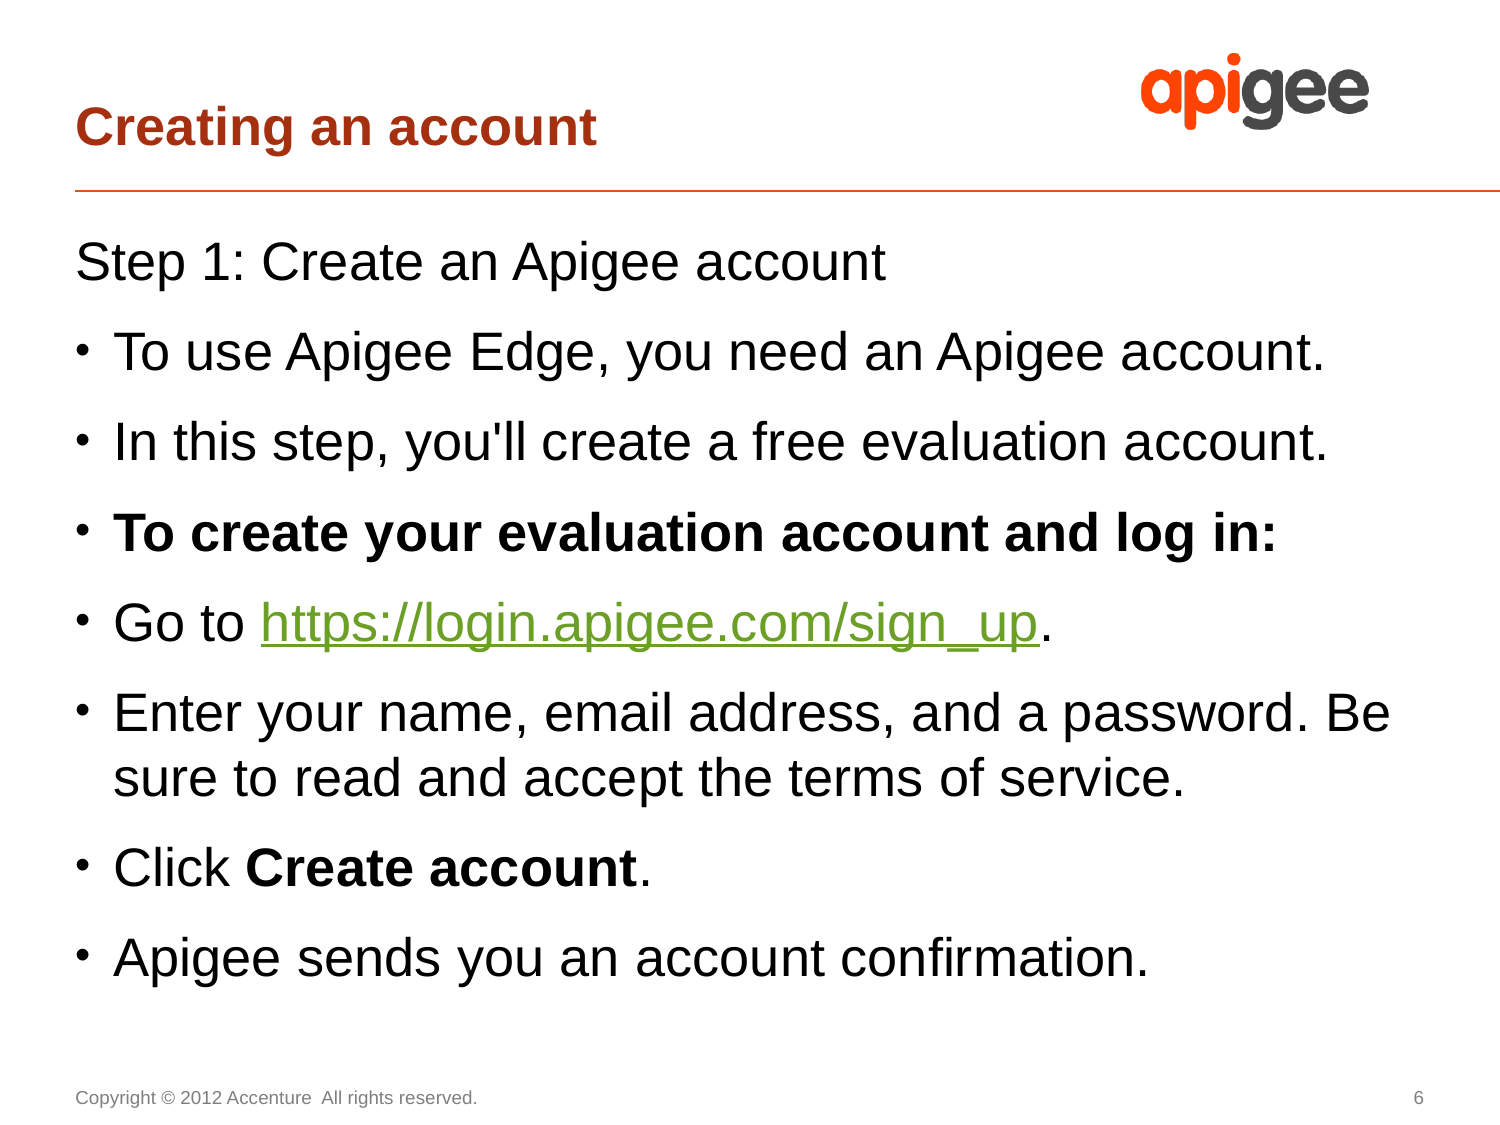

# Creating an account
Step 1: Create an Apigee account
To use Apigee Edge, you need an Apigee account.
In this step, you'll create a free evaluation account.
To create your evaluation account and log in:
Go to https://login.apigee.com/sign_up.
Enter your name, email address, and a password. Be sure to read and accept the terms of service.
Click Create account.
Apigee sends you an account confirmation.